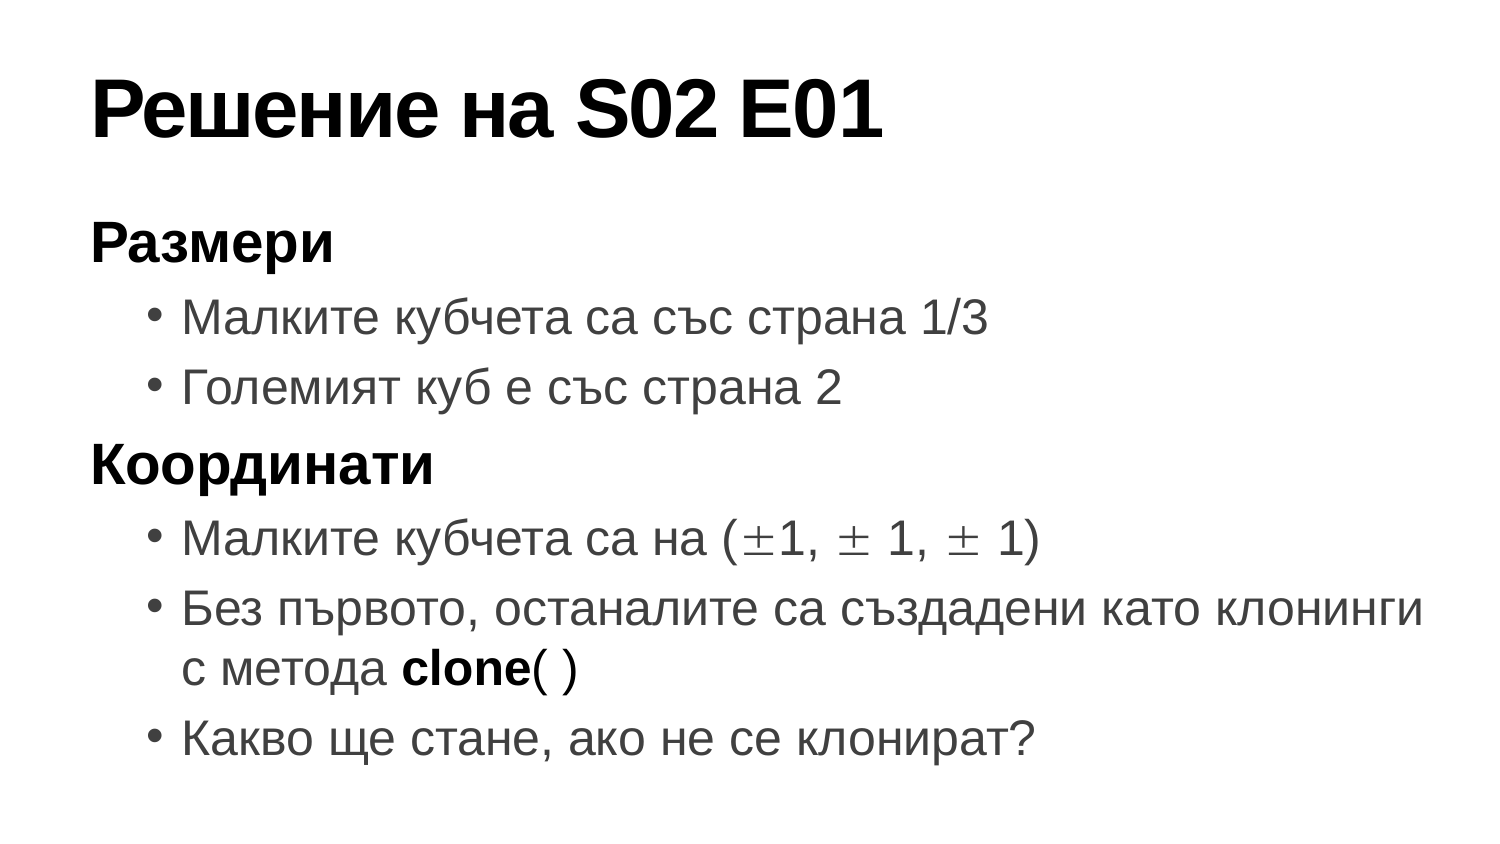

# Решение на S02 E01
Размери
Малките кубчета са със страна 1/3
Големият куб е със страна 2
Координати
Малките кубчета са на (±1, ± 1, ± 1)
Без първото, останалите са създадени като клонинги
с метода clone( )
Какво ще стане, ако не се клонират?